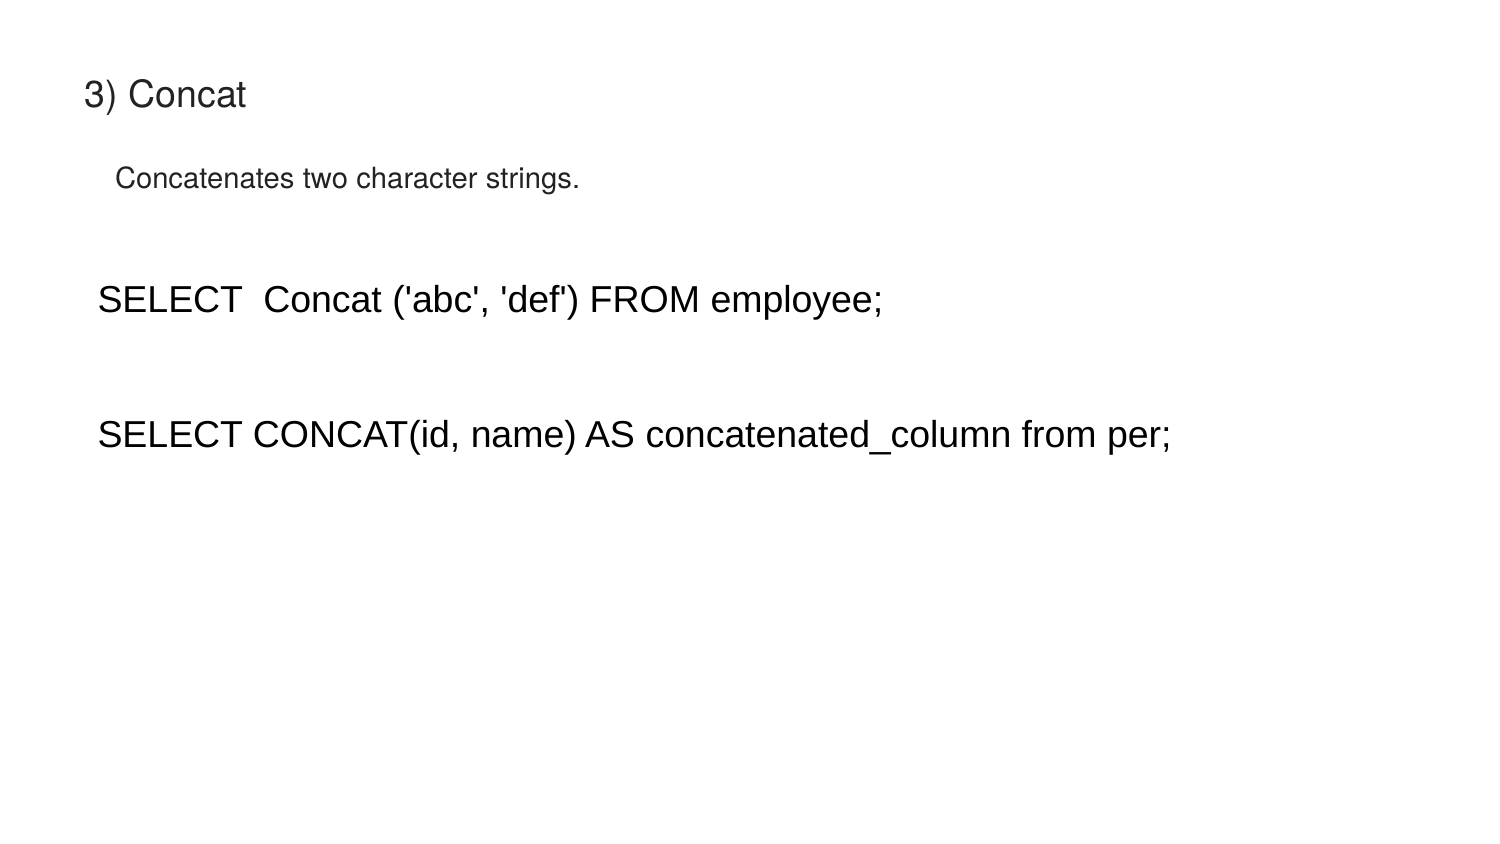

3) Concat
Concatenates two character strings.
SELECT  Concat ('abc', 'def') FROM employee;

SELECT CONCAT(id, name) AS concatenated_column from per;